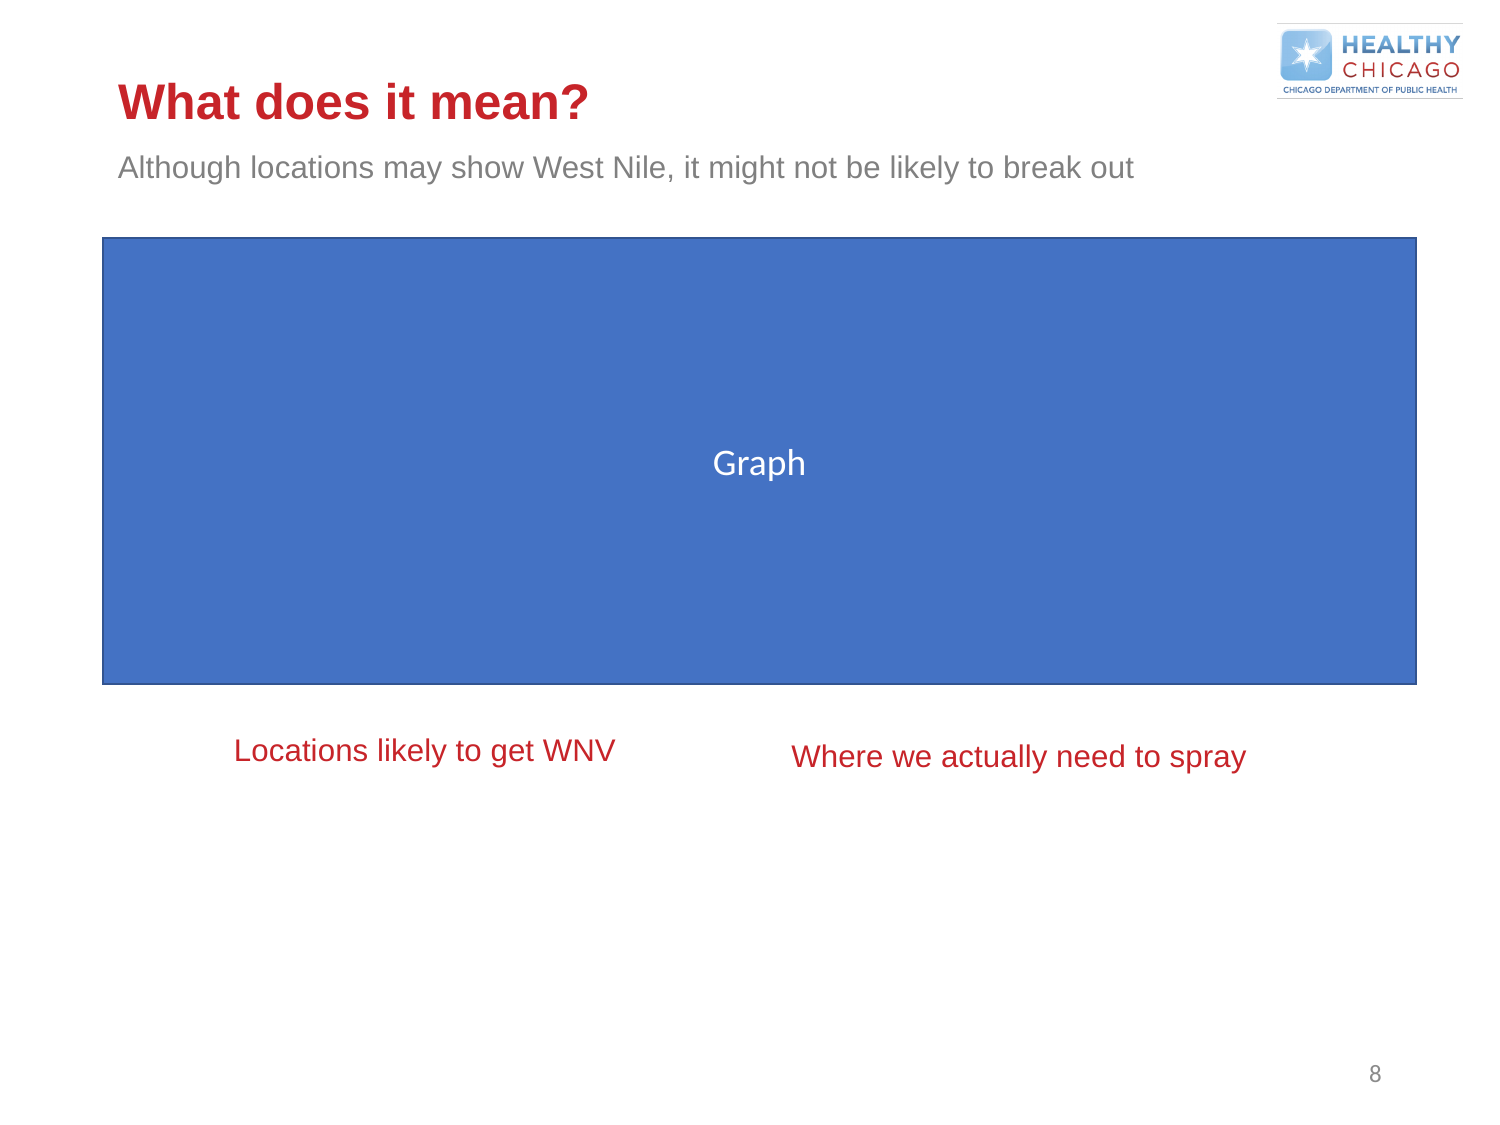

# What does it mean?
Although locations may show West Nile, it might not be likely to break out
Graph
Locations likely to get WNV
Where we actually need to spray
8